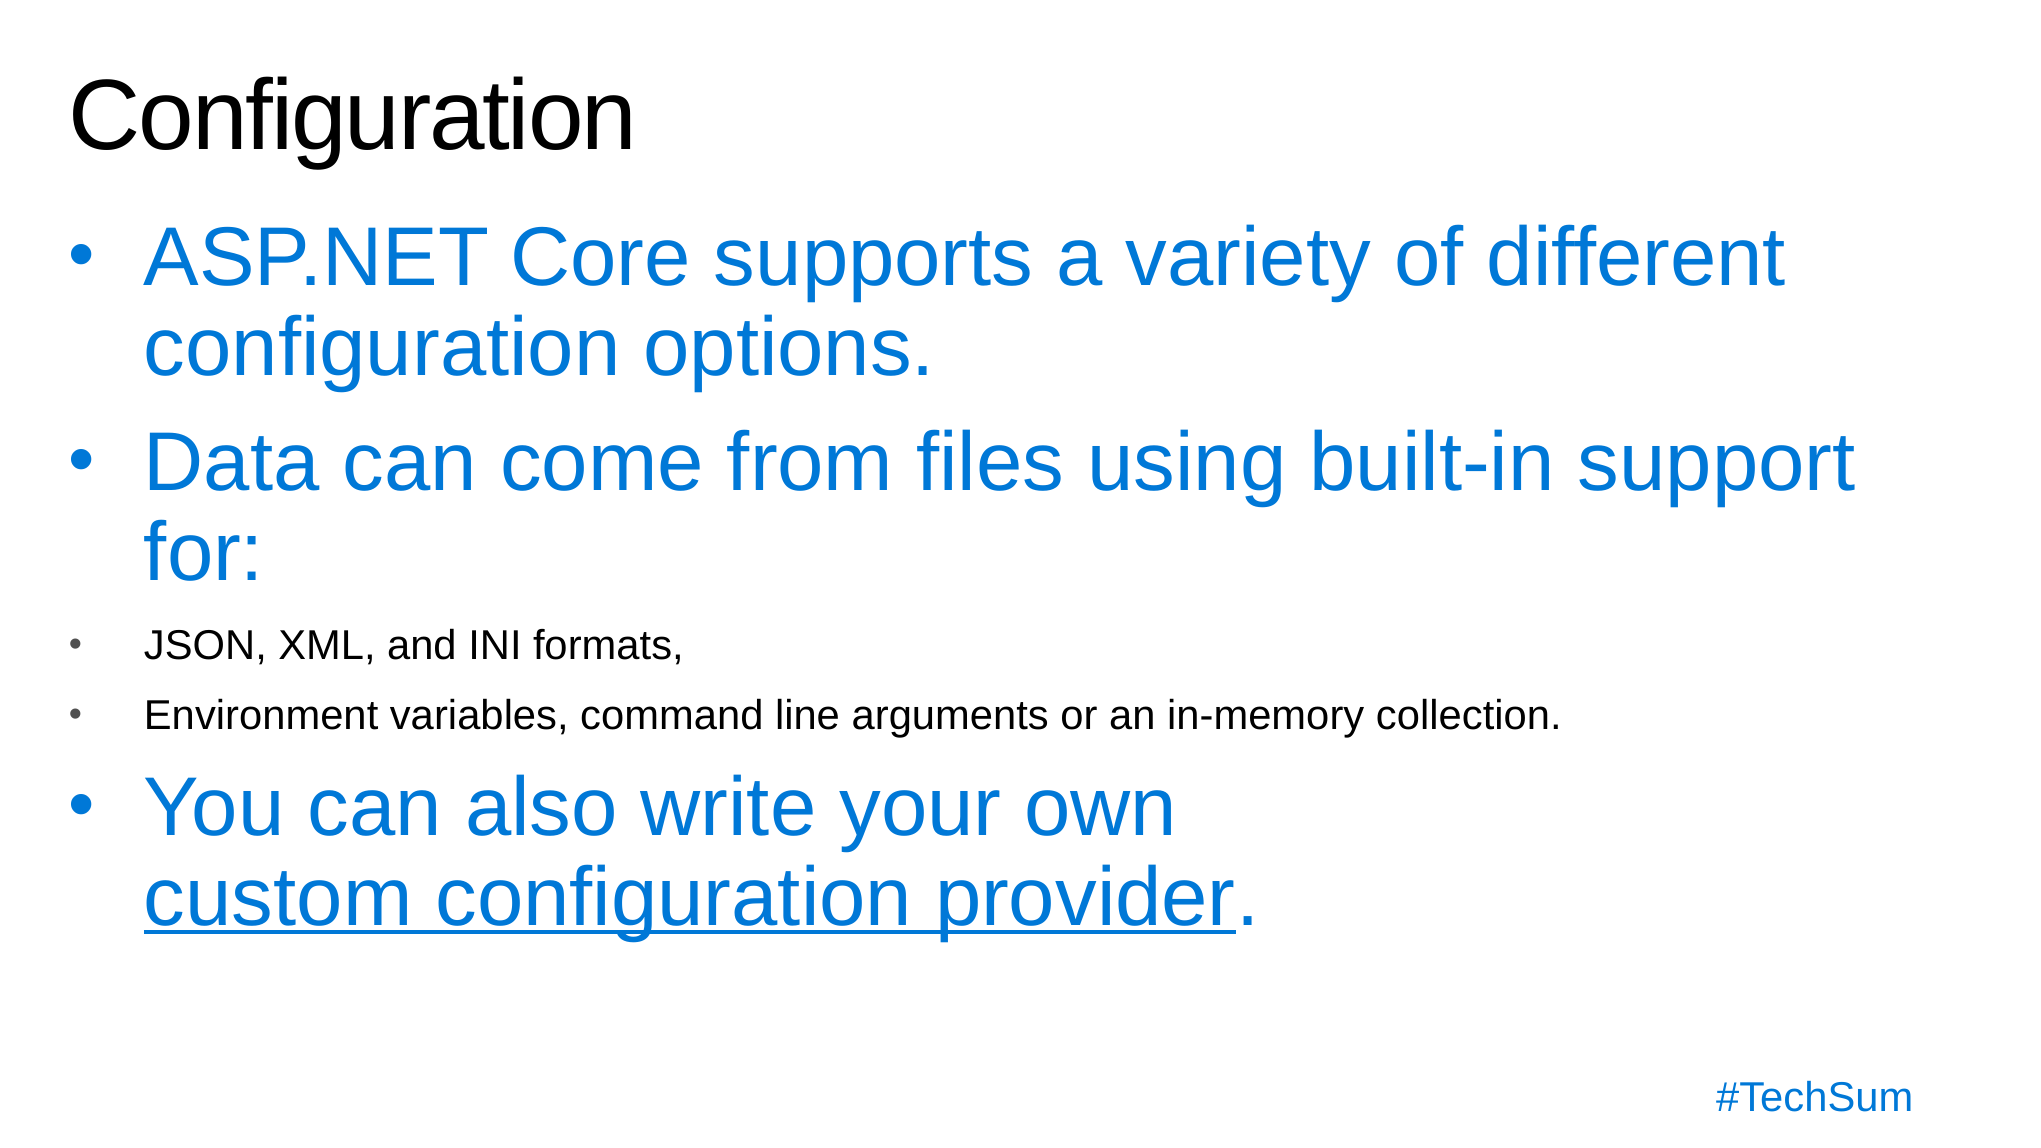

# Configuration
ASP.NET Core supports a variety of different configuration options.
Data can come from files using built-in support for:
JSON, XML, and INI formats,
Environment variables, command line arguments or an in-memory collection.
You can also write your own custom configuration provider.